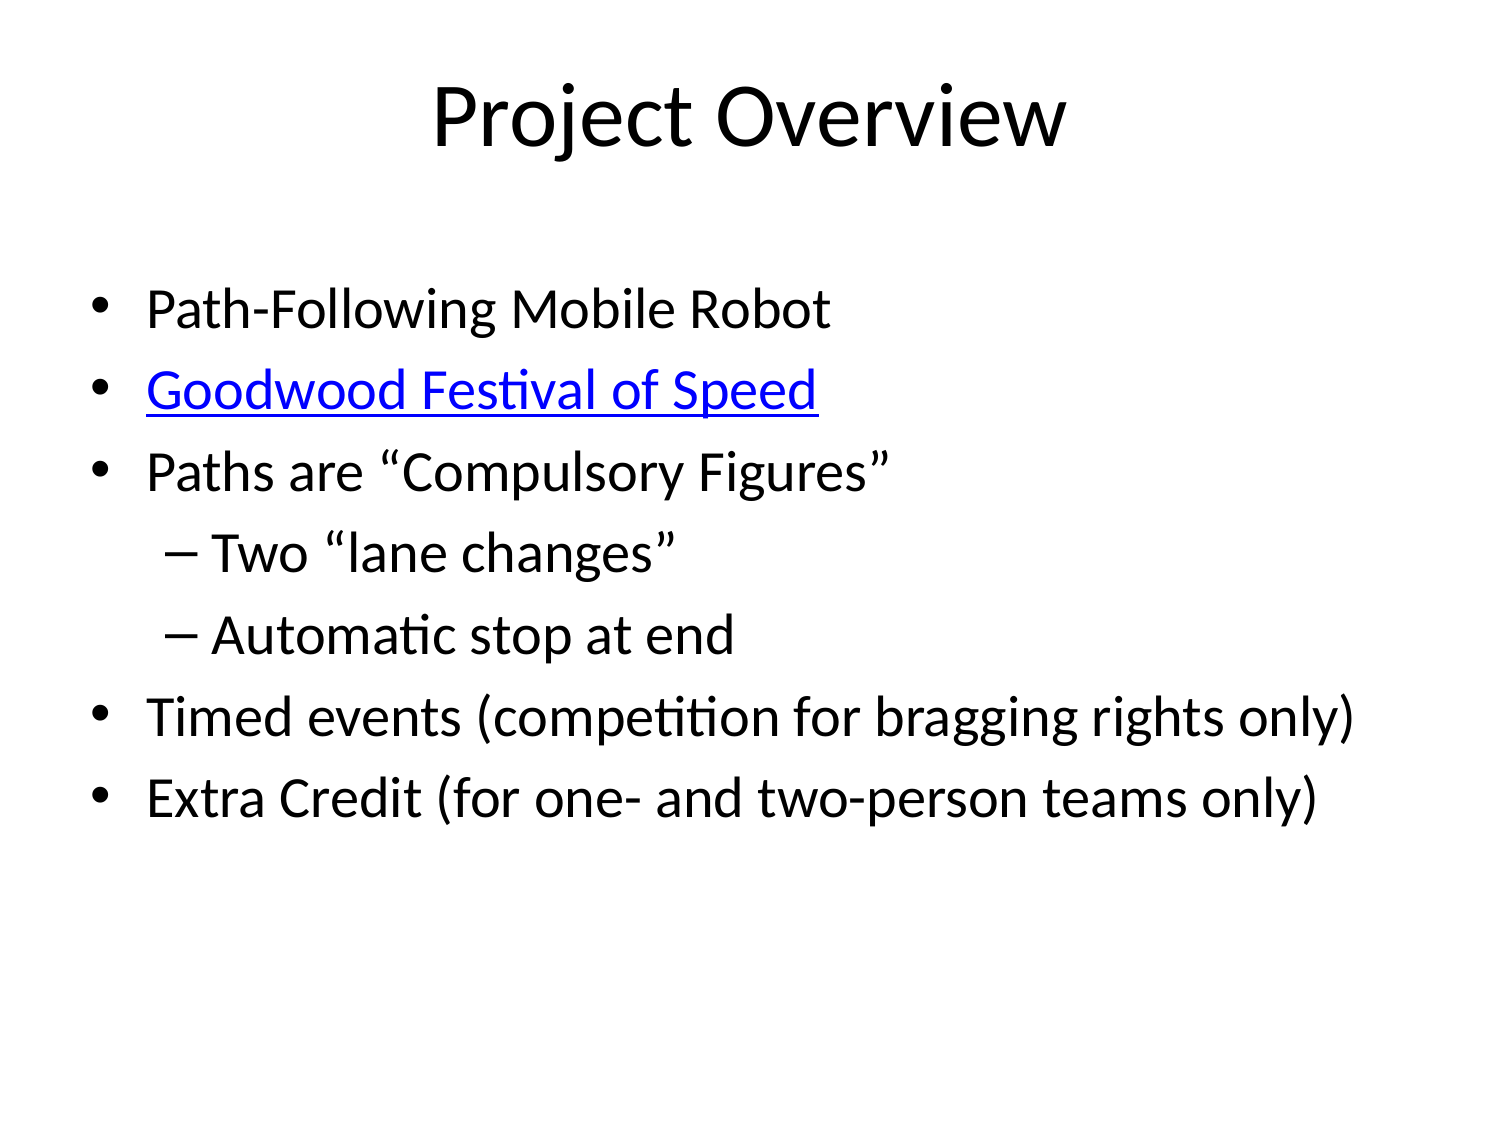

# Project Overview
Path-Following Mobile Robot
Goodwood Festival of Speed
Paths are “Compulsory Figures”
Two “lane changes”
Automatic stop at end
Timed events (competition for bragging rights only)
Extra Credit (for one- and two-person teams only)